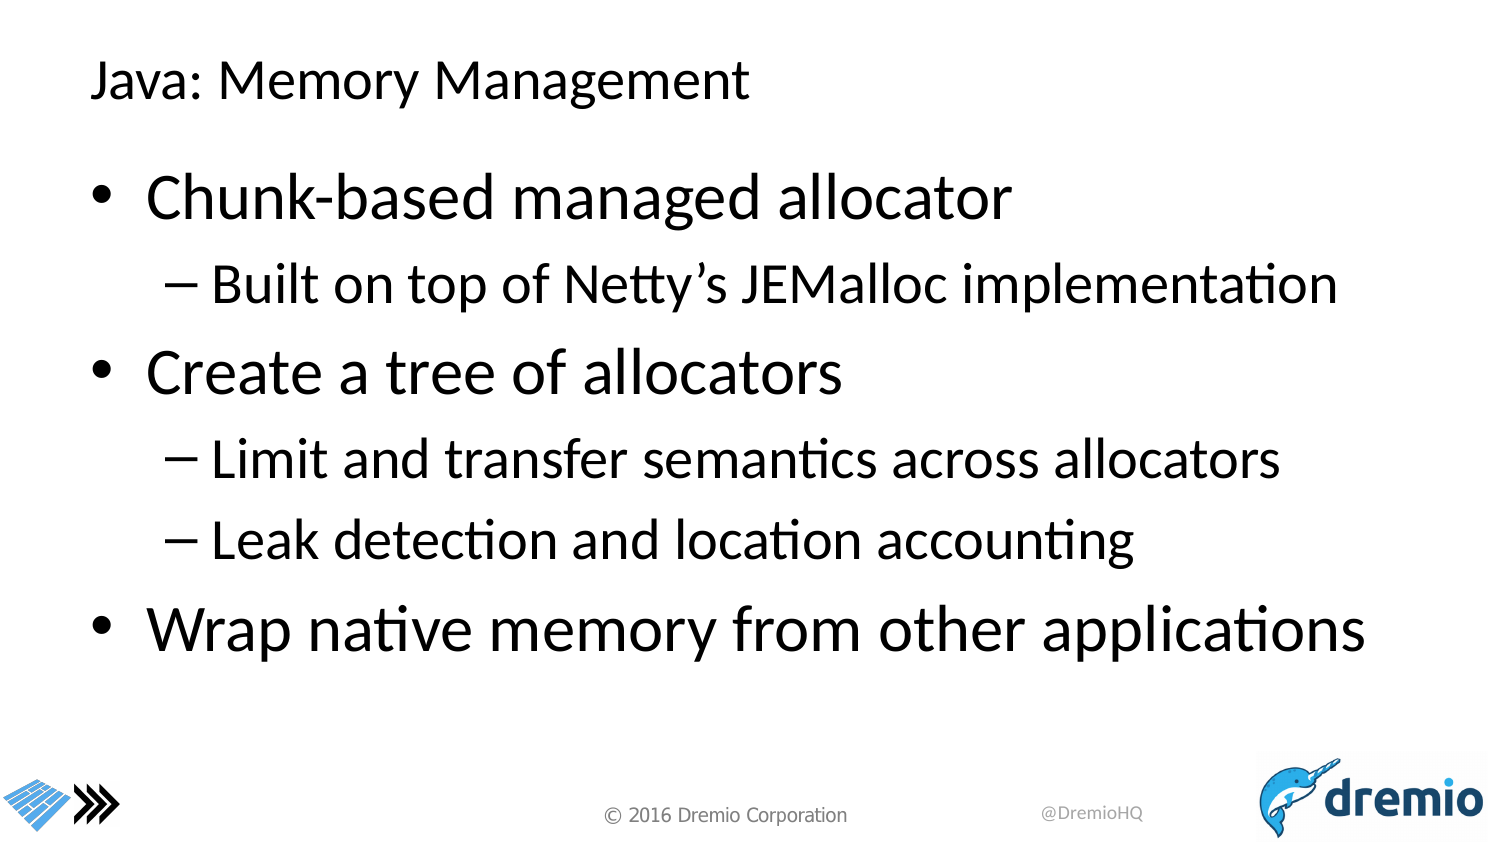

# Java: Memory Management
Chunk-based managed allocator
Built on top of Netty’s JEMalloc implementation
Create a tree of allocators
Limit and transfer semantics across allocators
Leak detection and location accounting
Wrap native memory from other applications